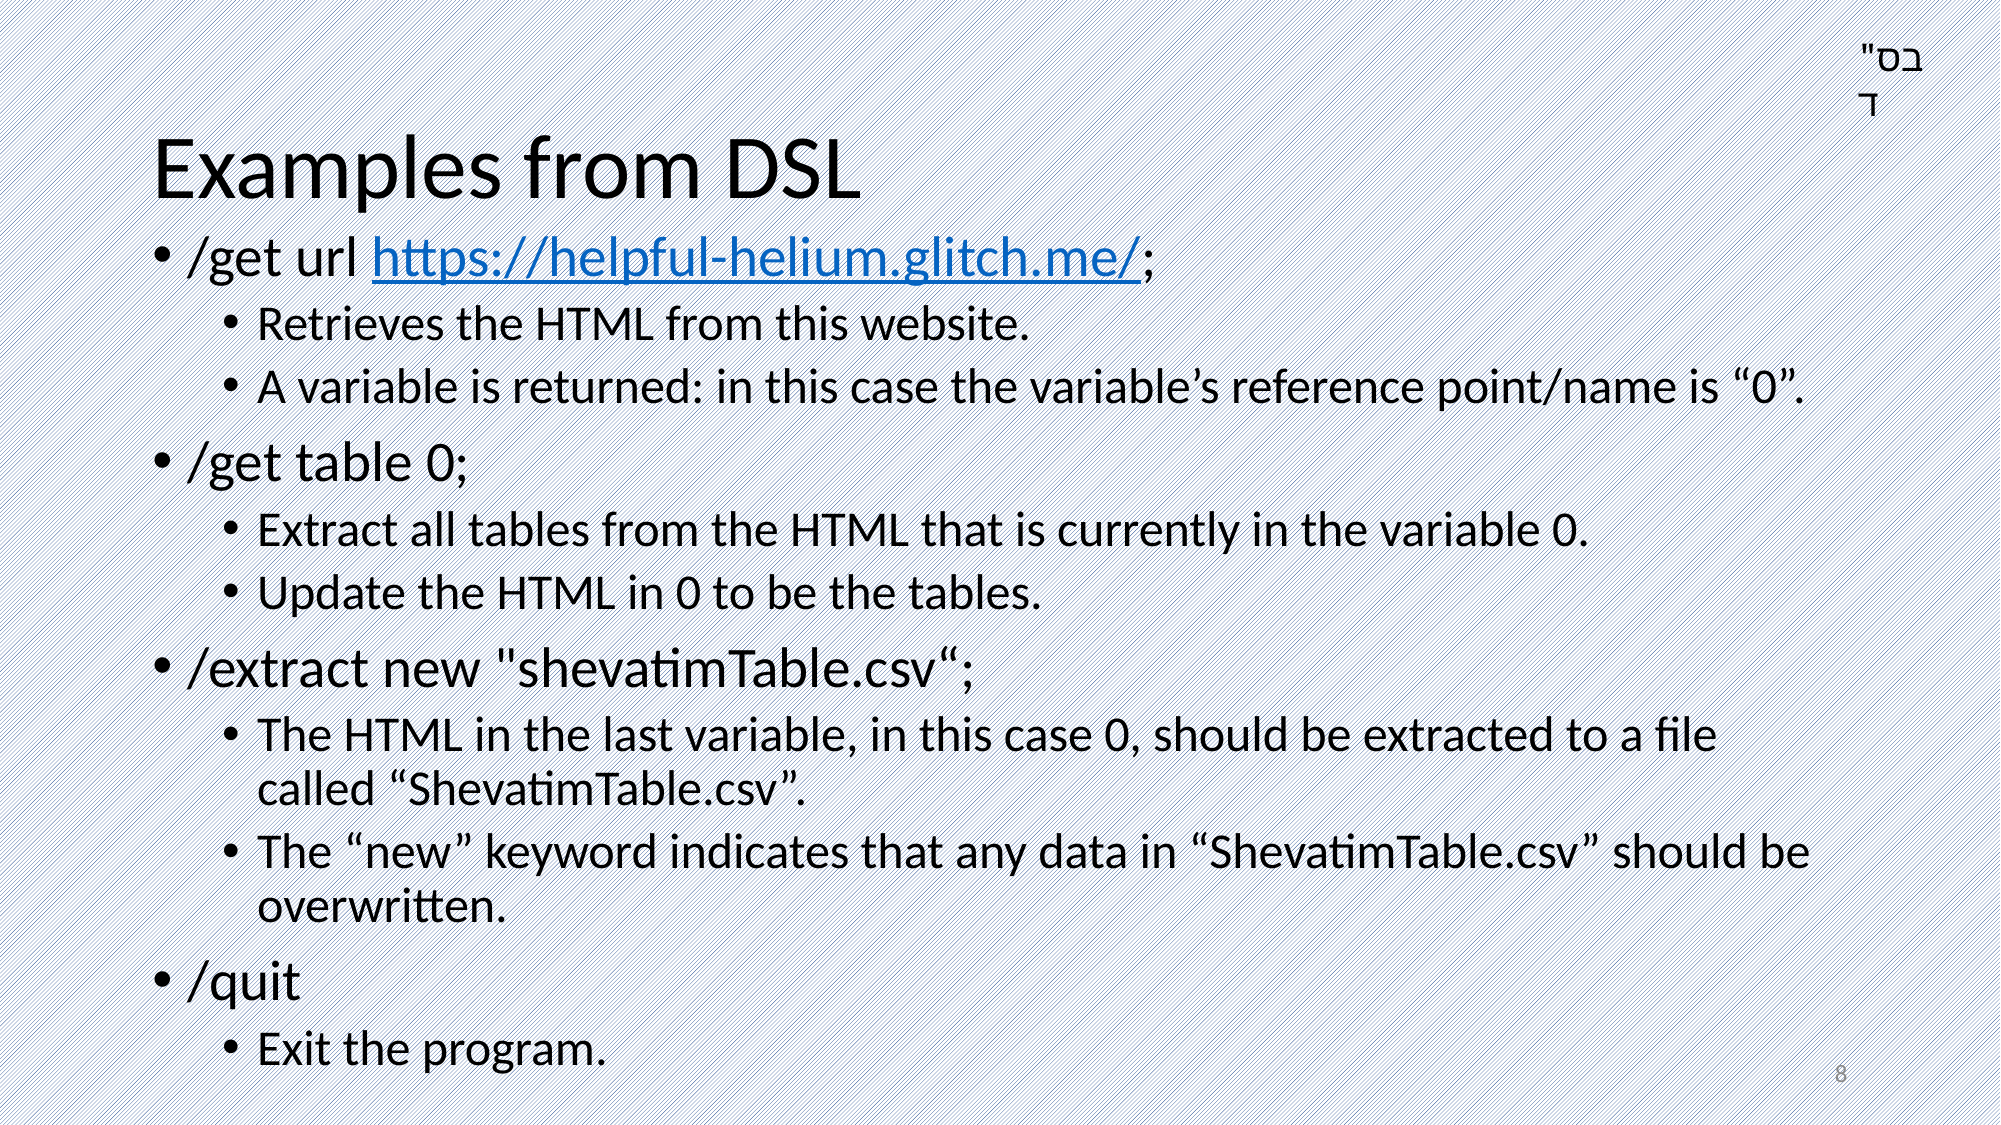

בס"ד
# Examples from DSL
/get url https://helpful-helium.glitch.me/;
Retrieves the HTML from this website.
A variable is returned: in this case the variable’s reference point/name is “0”.
/get table 0;
Extract all tables from the HTML that is currently in the variable 0.
Update the HTML in 0 to be the tables.
/extract new "shevatimTable.csv“;
The HTML in the last variable, in this case 0, should be extracted to a file called “ShevatimTable.csv”.
The “new” keyword indicates that any data in “ShevatimTable.csv” should be overwritten.
/quit
Exit the program.
8